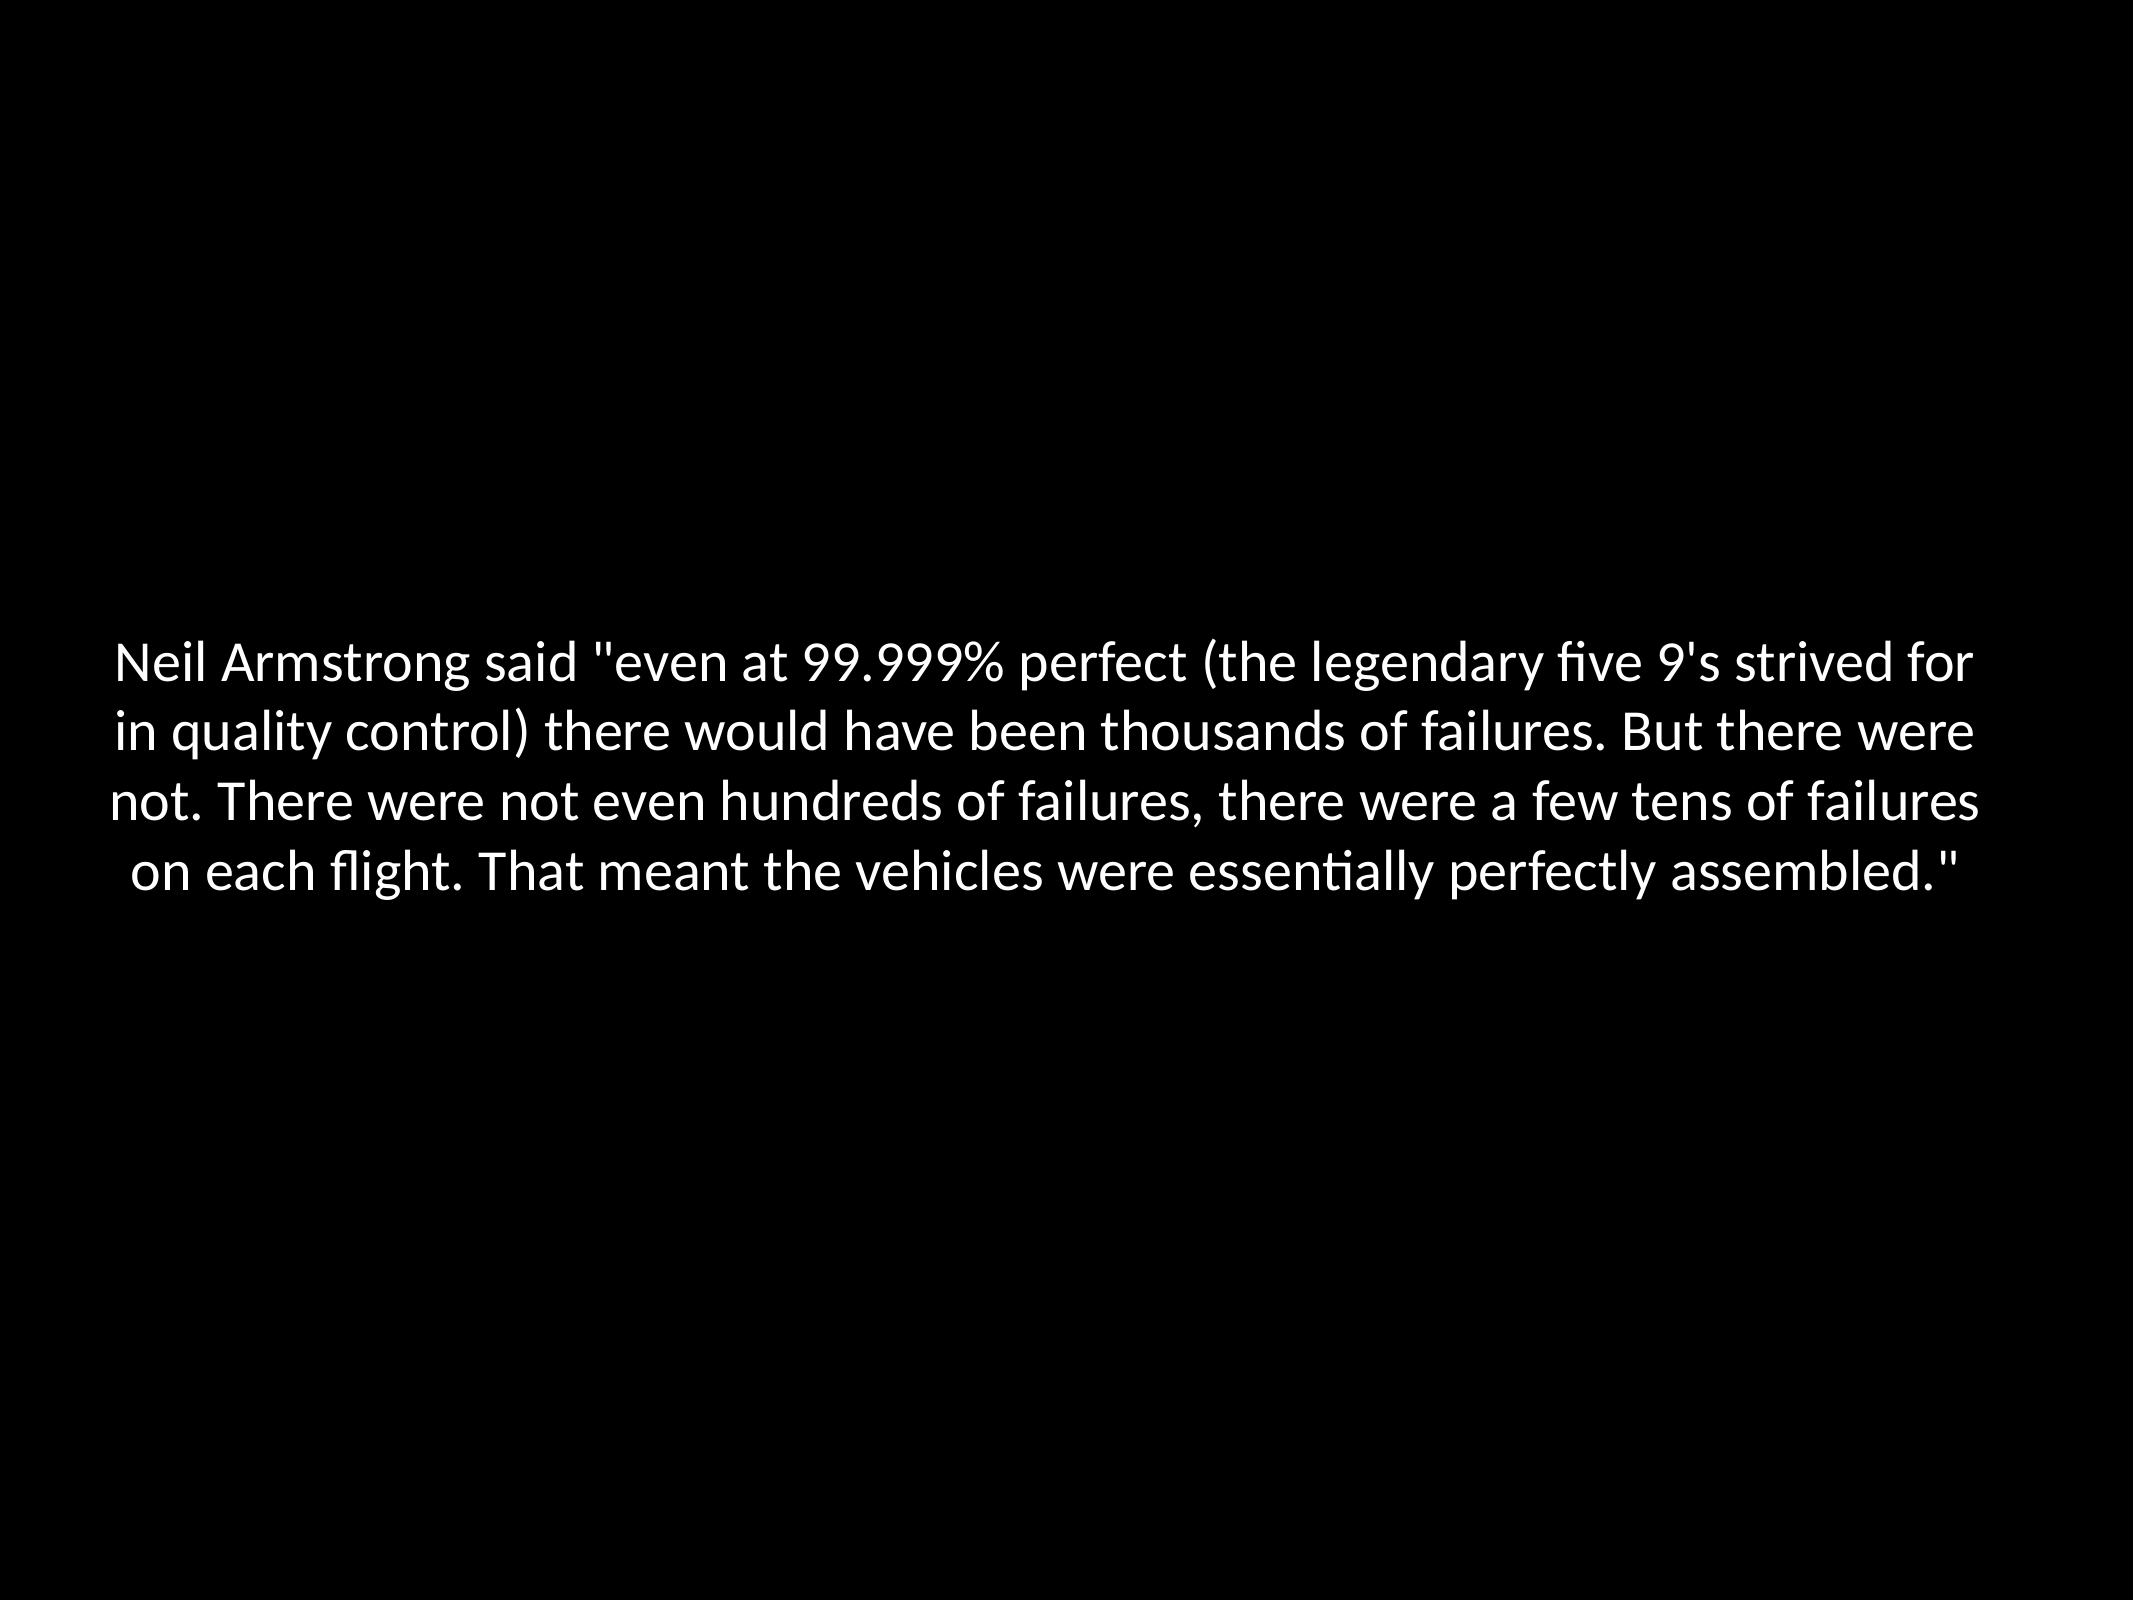

# Neil Armstrong said "even at 99.999% perfect (the legendary five 9's strived for in quality control) there would have been thousands of failures. But there were not. There were not even hundreds of failures, there were a few tens of failures on each flight. That meant the vehicles were essentially perfectly assembled."